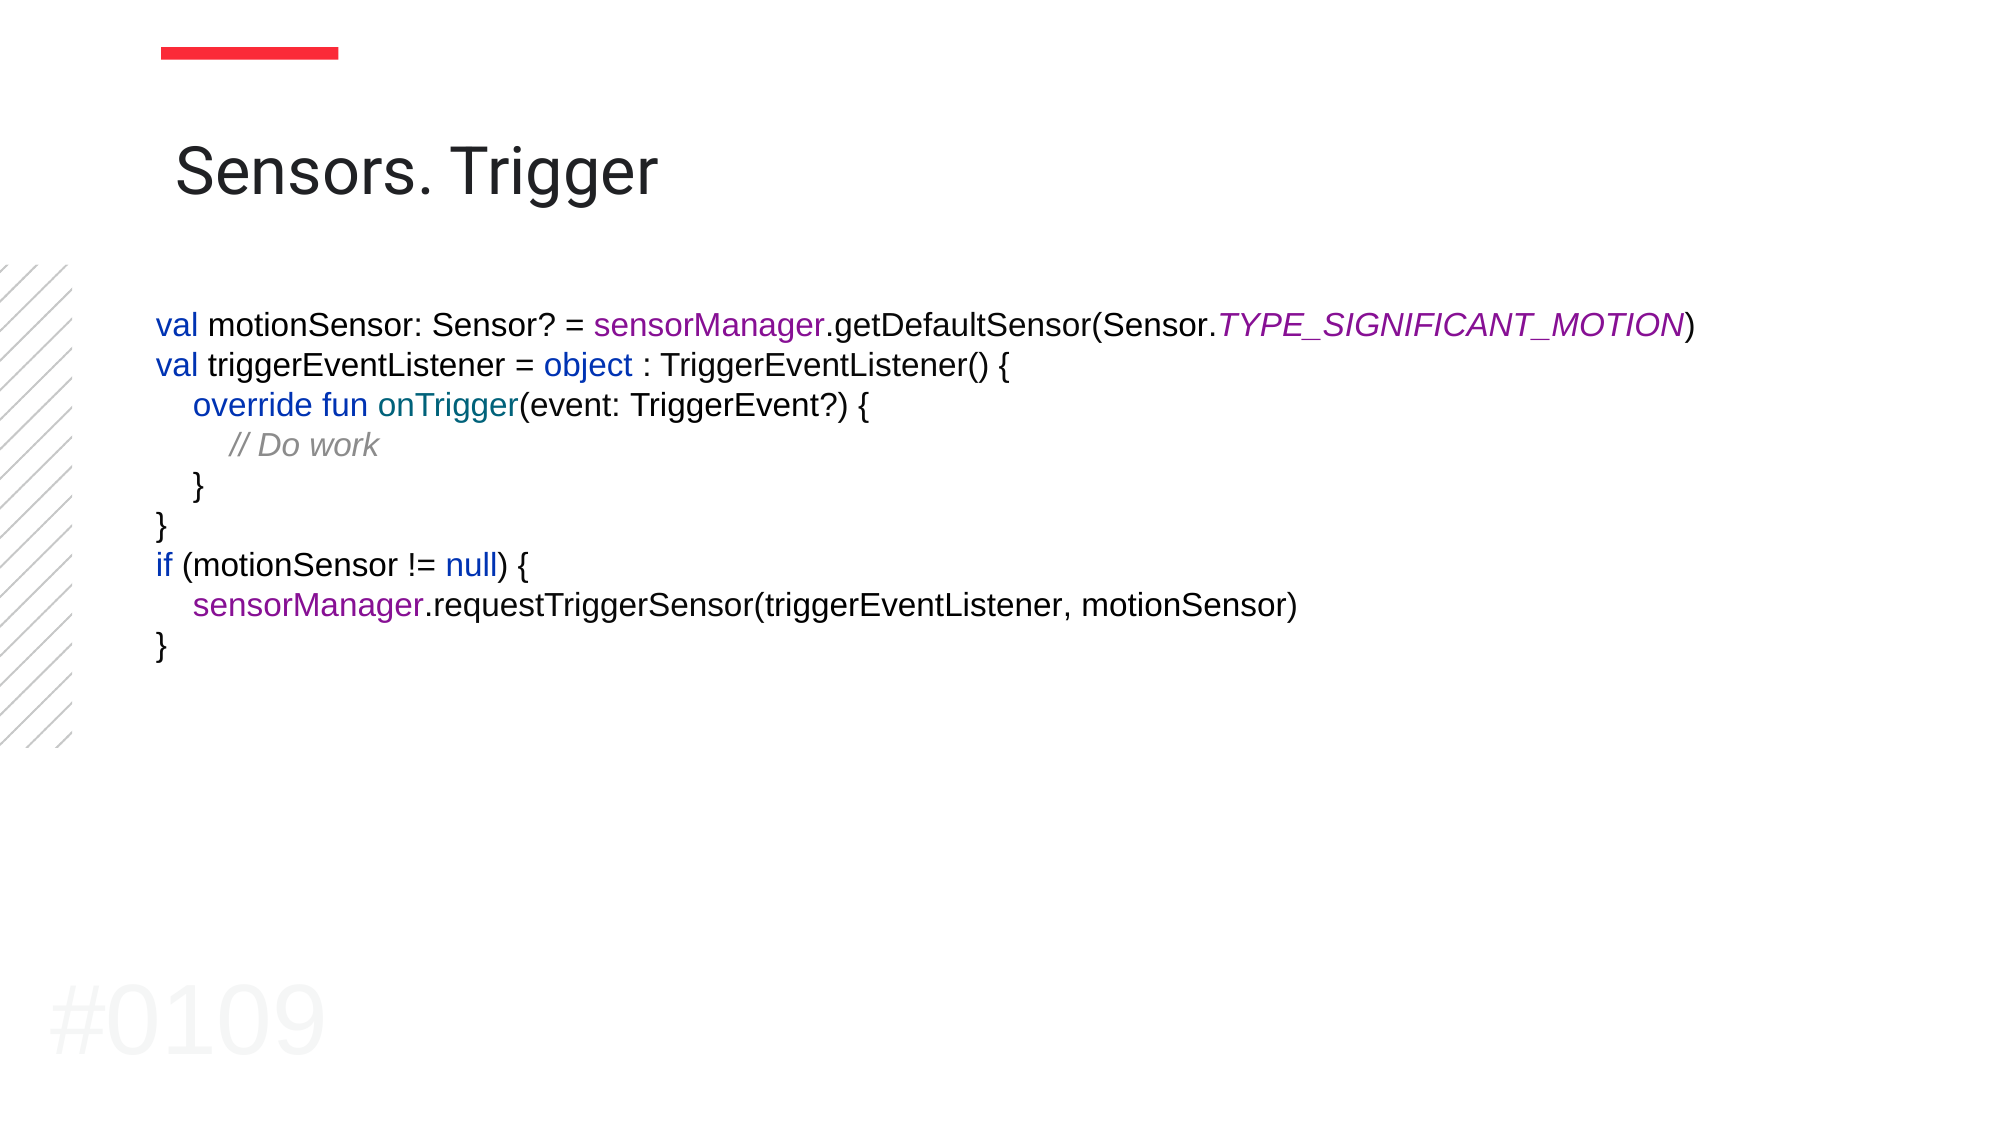

Sensors. Trigger
val motionSensor: Sensor? = sensorManager.getDefaultSensor(Sensor.TYPE_SIGNIFICANT_MOTION)
val triggerEventListener = object : TriggerEventListener() {
    override fun onTrigger(event: TriggerEvent?) {
        // Do work
    }
}
if (motionSensor != null) {
    sensorManager.requestTriggerSensor(triggerEventListener, motionSensor)
}

#0109